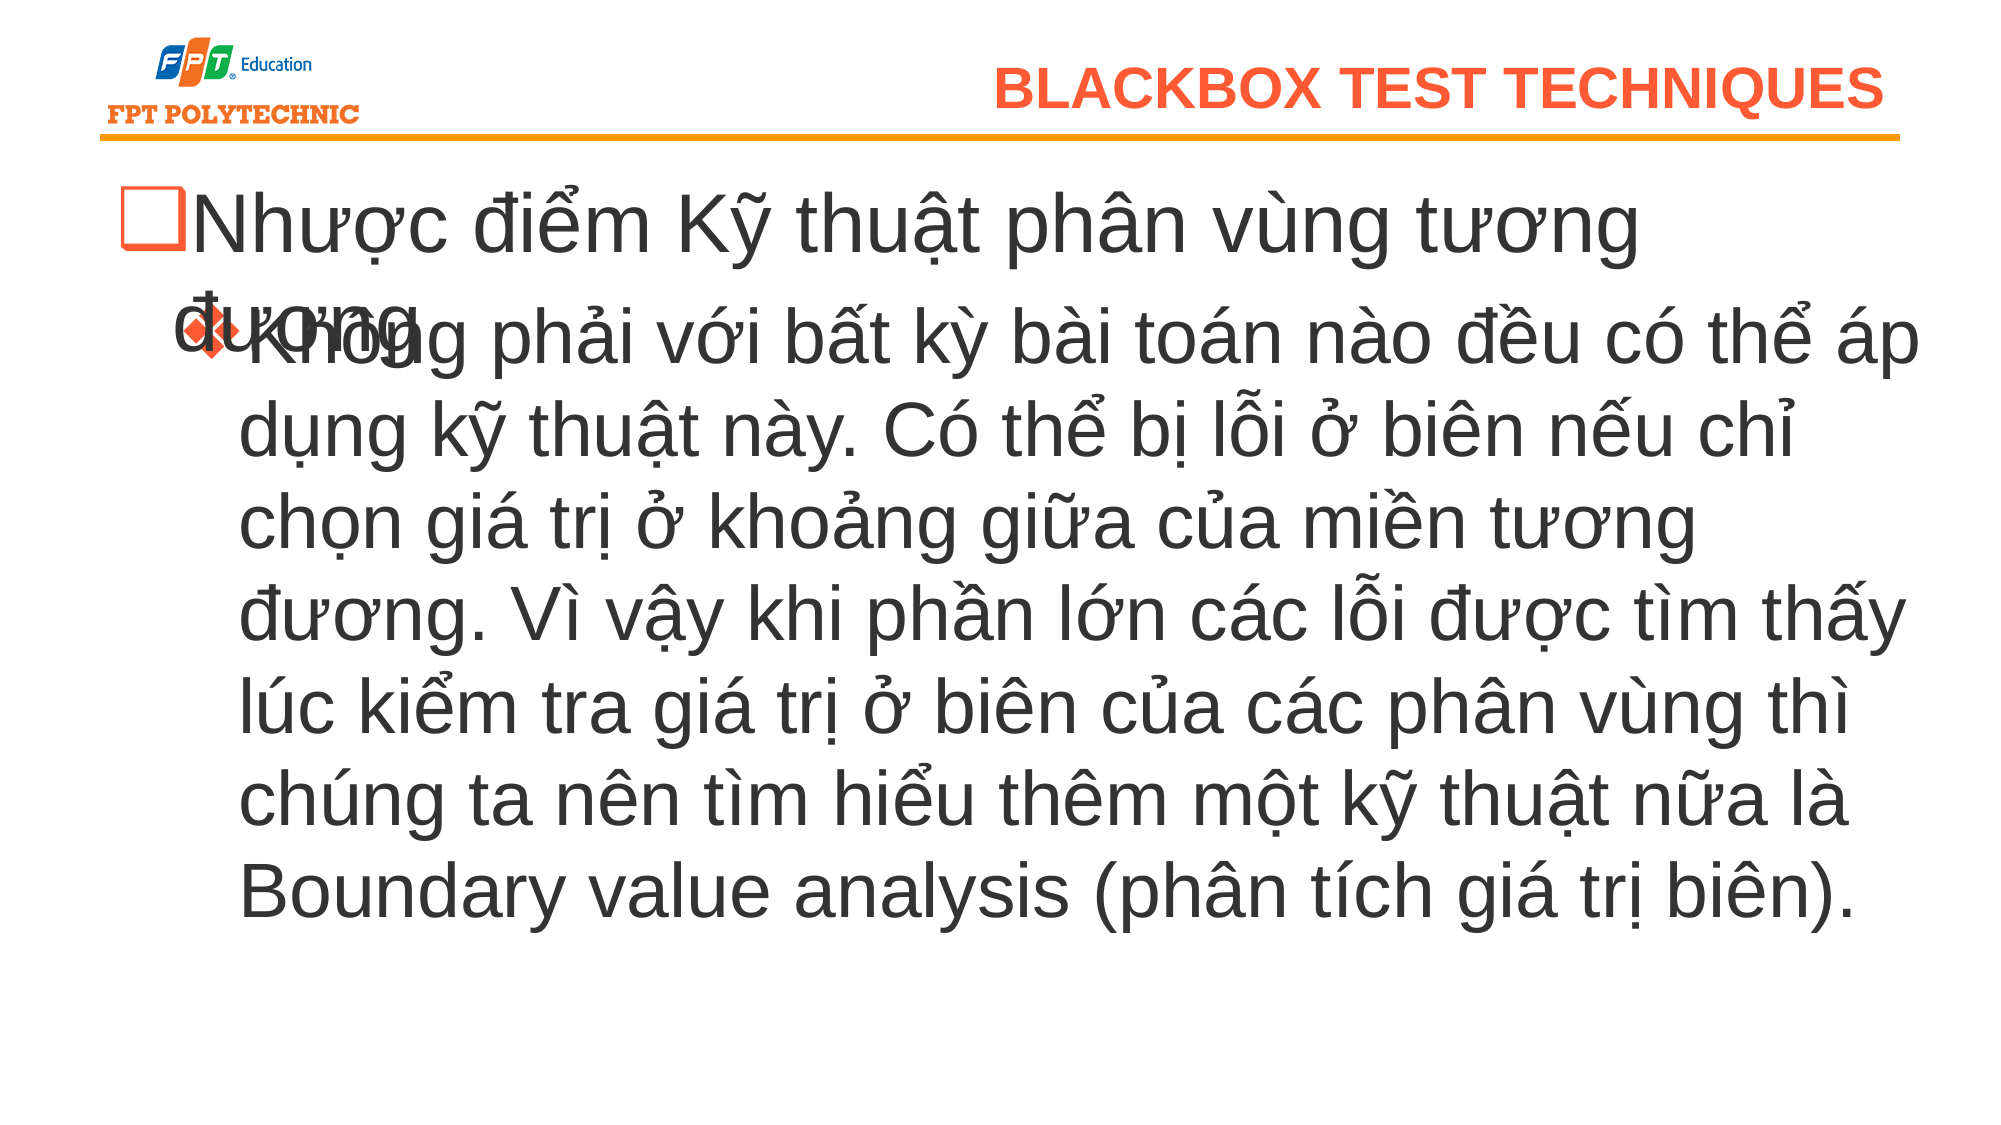

# blackbox test techniques
Nhược điểm Kỹ thuật phân vùng tương đương
Không phải với bất kỳ bài toán nào đều có thể áp dụng kỹ thuật này. Có thể bị lỗi ở biên nếu chỉ chọn giá trị ở khoảng giữa của miền tương đương. Vì vậy khi phần lớn các lỗi được tìm thấy lúc kiểm tra giá trị ở biên của các phân vùng thì chúng ta nên tìm hiểu thêm một kỹ thuật nữa là Boundary value analysis (phân tích giá trị biên).